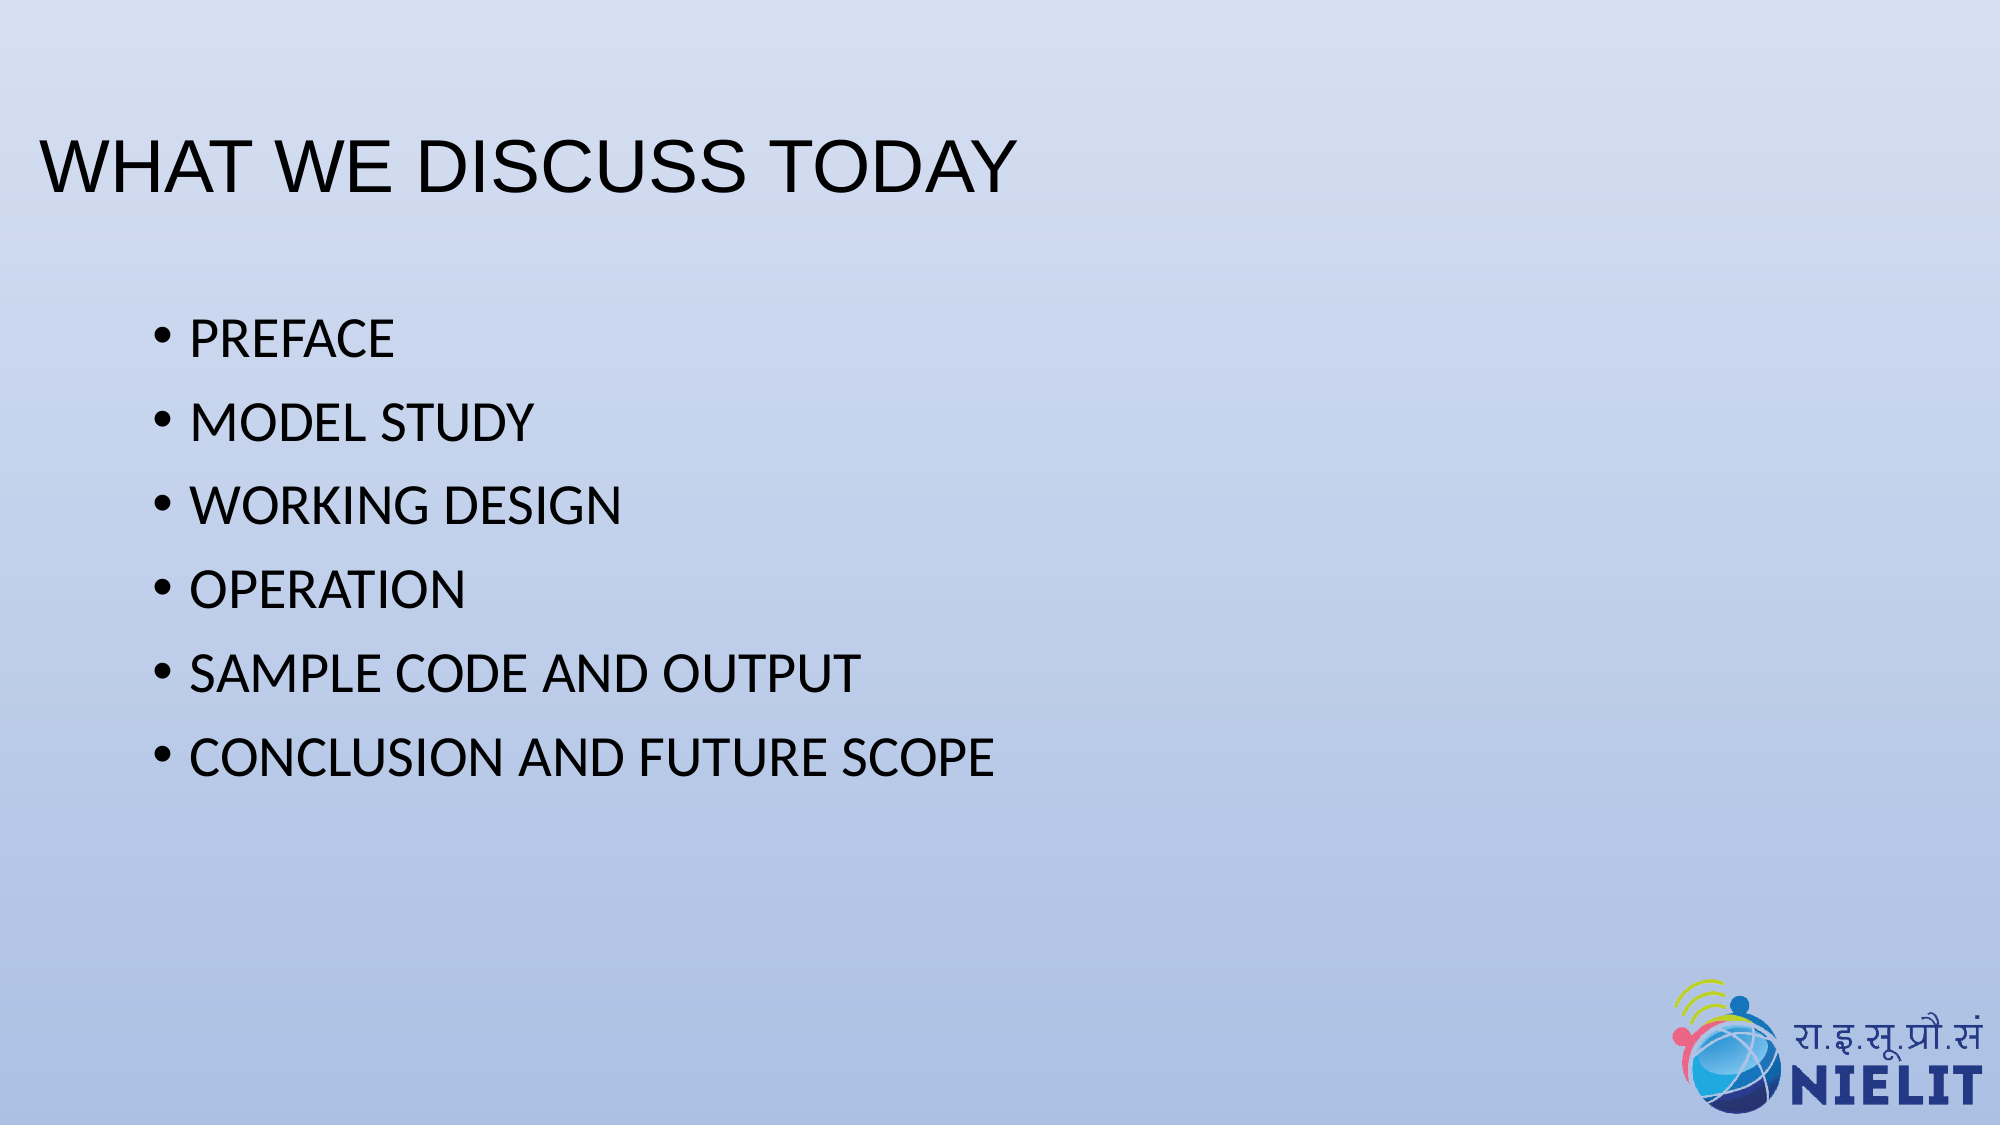

# WHAT WE DISCUSS TODAY
PREFACE
MODEL STUDY
WORKING DESIGN
OPERATION
SAMPLE CODE AND OUTPUT
CONCLUSION AND FUTURE SCOPE